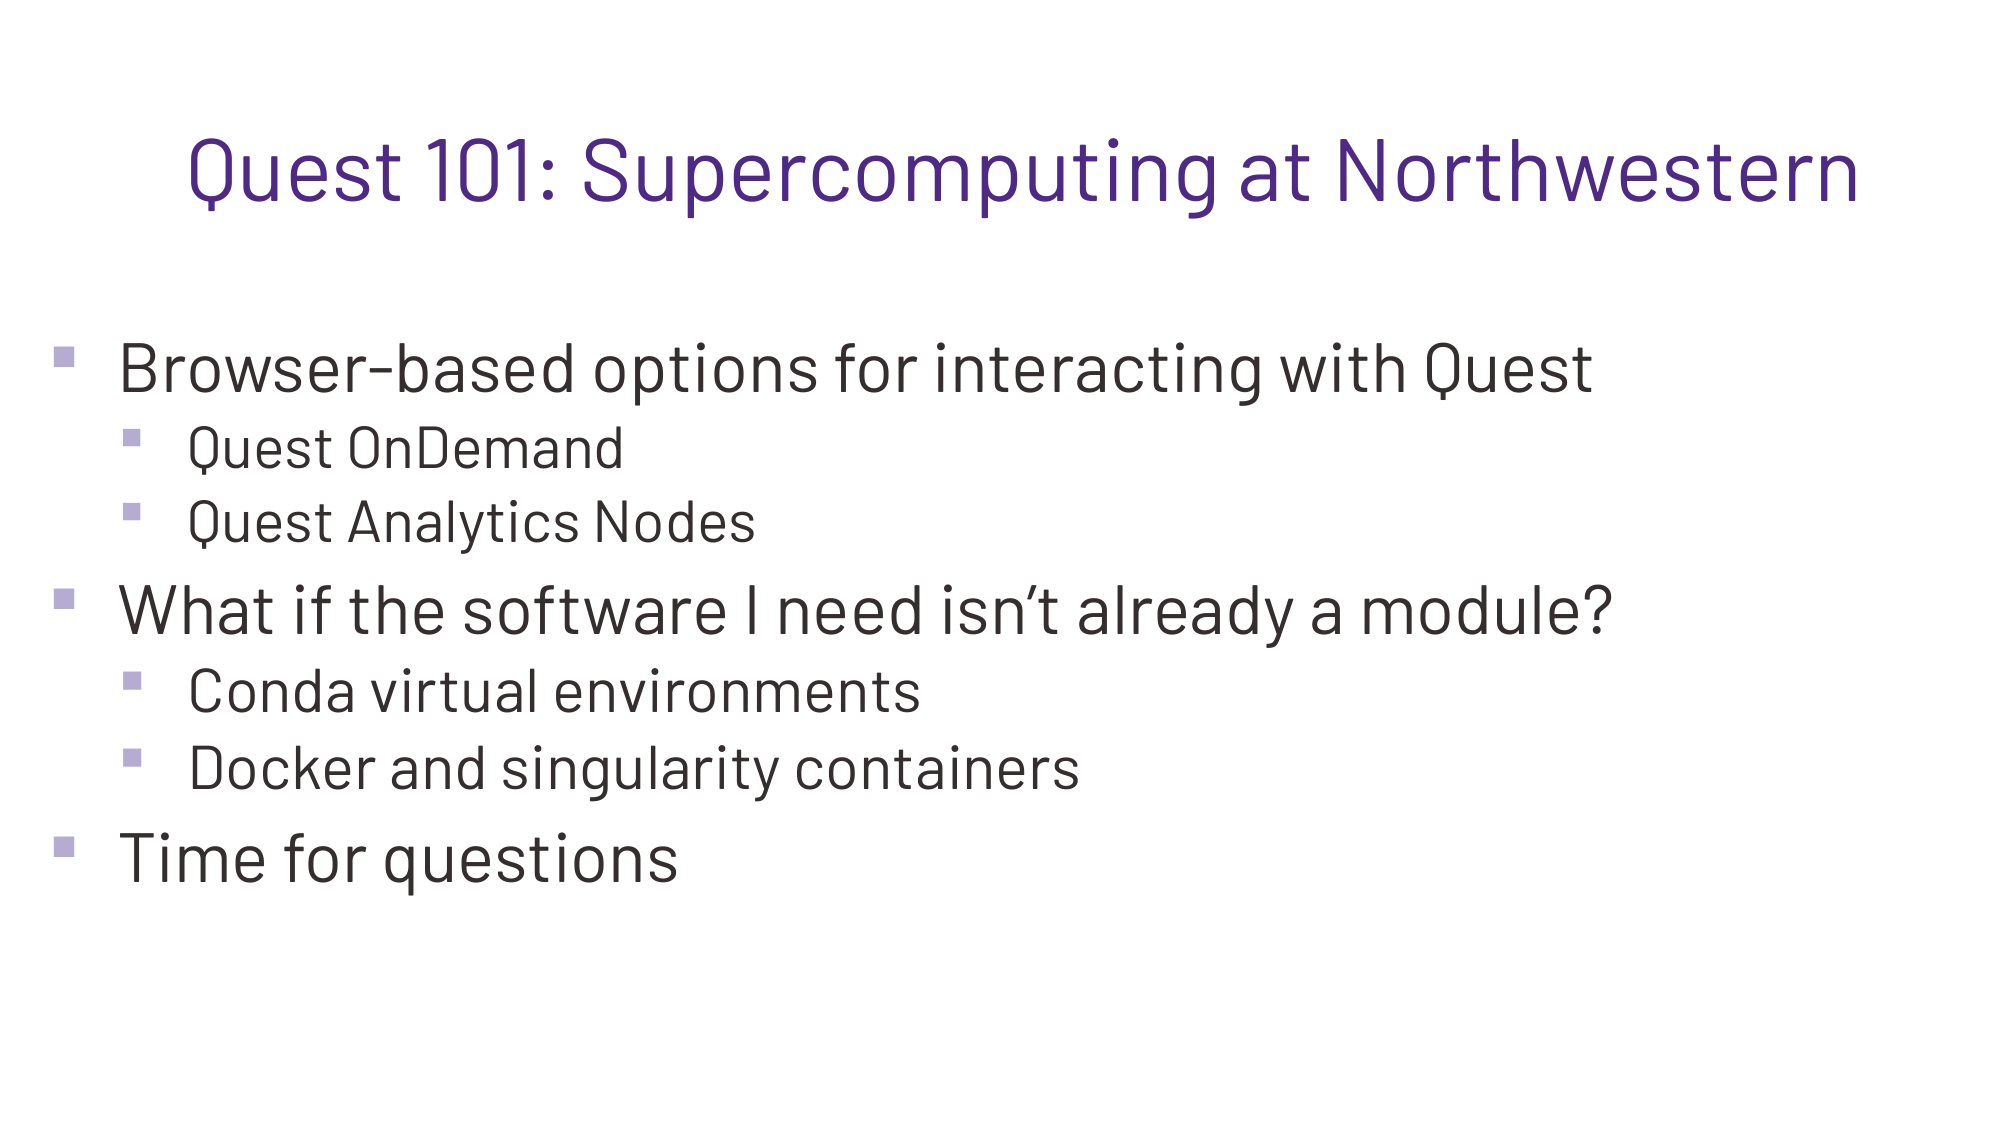

Quest 101: Supercomputing at Northwestern
Browser-based options for interacting with Quest
Quest OnDemand
Quest Analytics Nodes
What if the software I need isn’t already a module?
Conda virtual environments
Docker and singularity containers
Time for questions